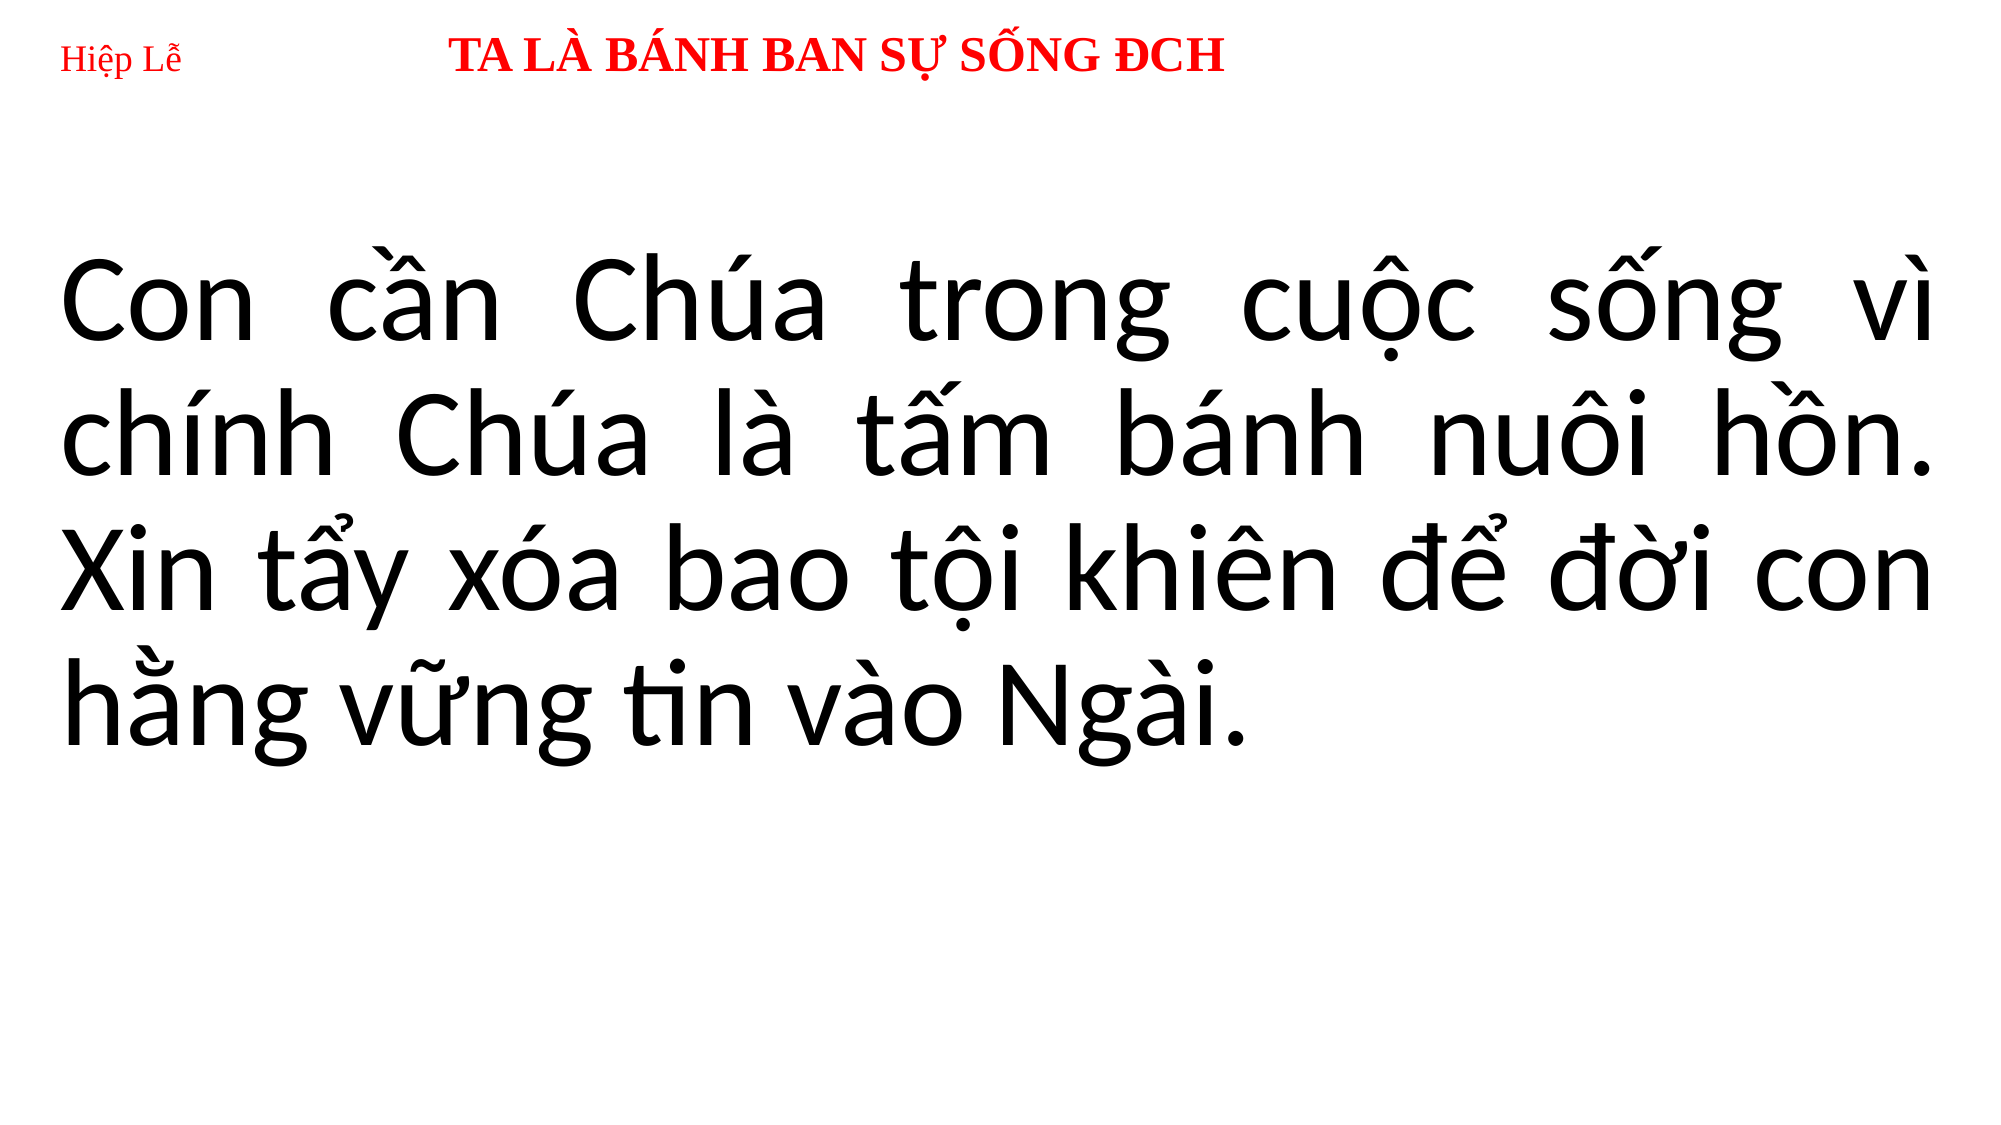

# Hiệp Lễ                            TA LÀ BÁNH BAN SỰ SỐNG ĐCH
Con cần Chúa trong cuộc sống vì chính Chúa là tấm bánh nuôi hồn. Xin tẩy xóa bao tội khiên để đời con hằng vững tin vào Ngài.